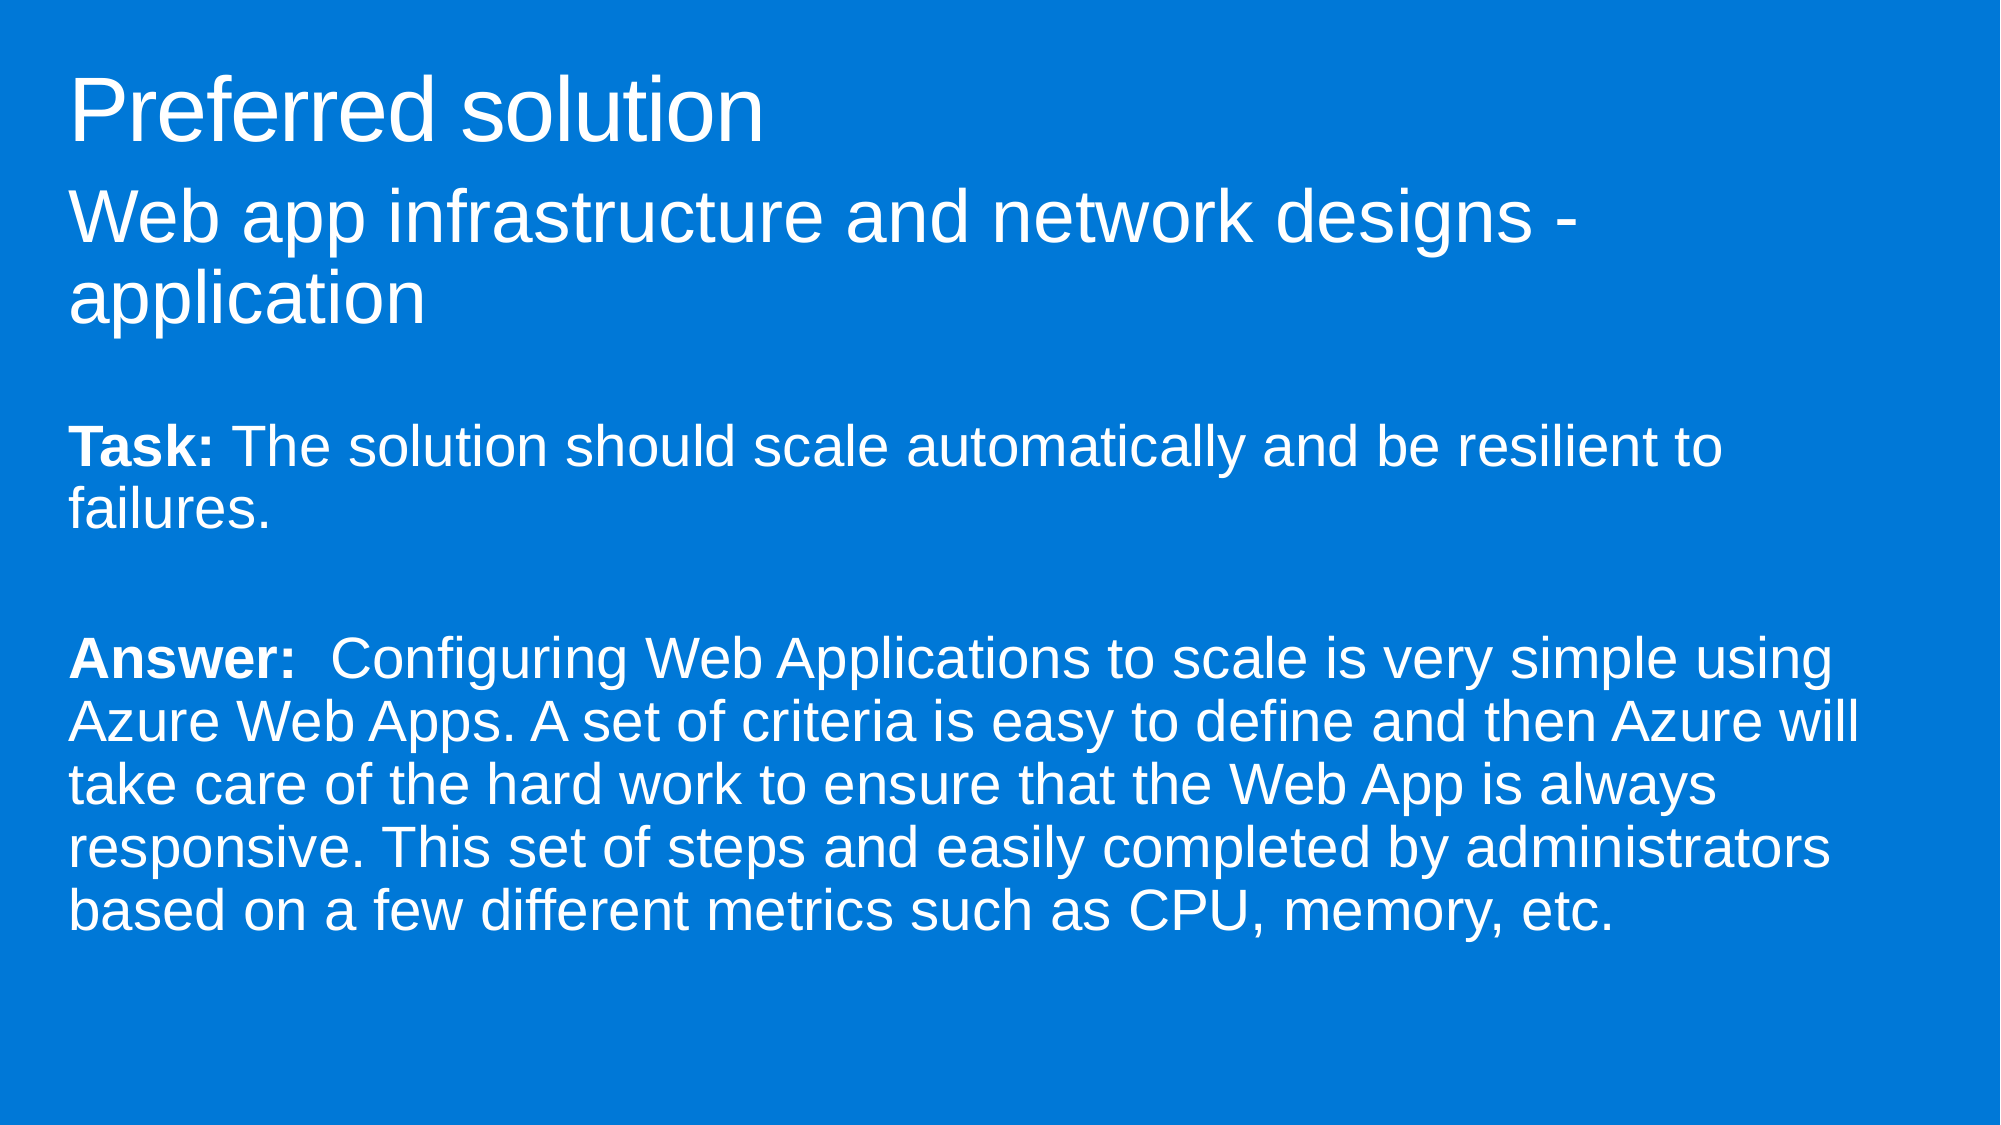

# Preferred solution
Web app infrastructure and network designs - application

Task: The solution should scale automatically and be resilient to failures.

Answer:  Configuring Web Applications to scale is very simple using Azure Web Apps. A set of criteria is easy to define and then Azure will take care of the hard work to ensure that the Web App is always responsive. This set of steps and easily completed by administrators based on a few different metrics such as CPU, memory, etc.